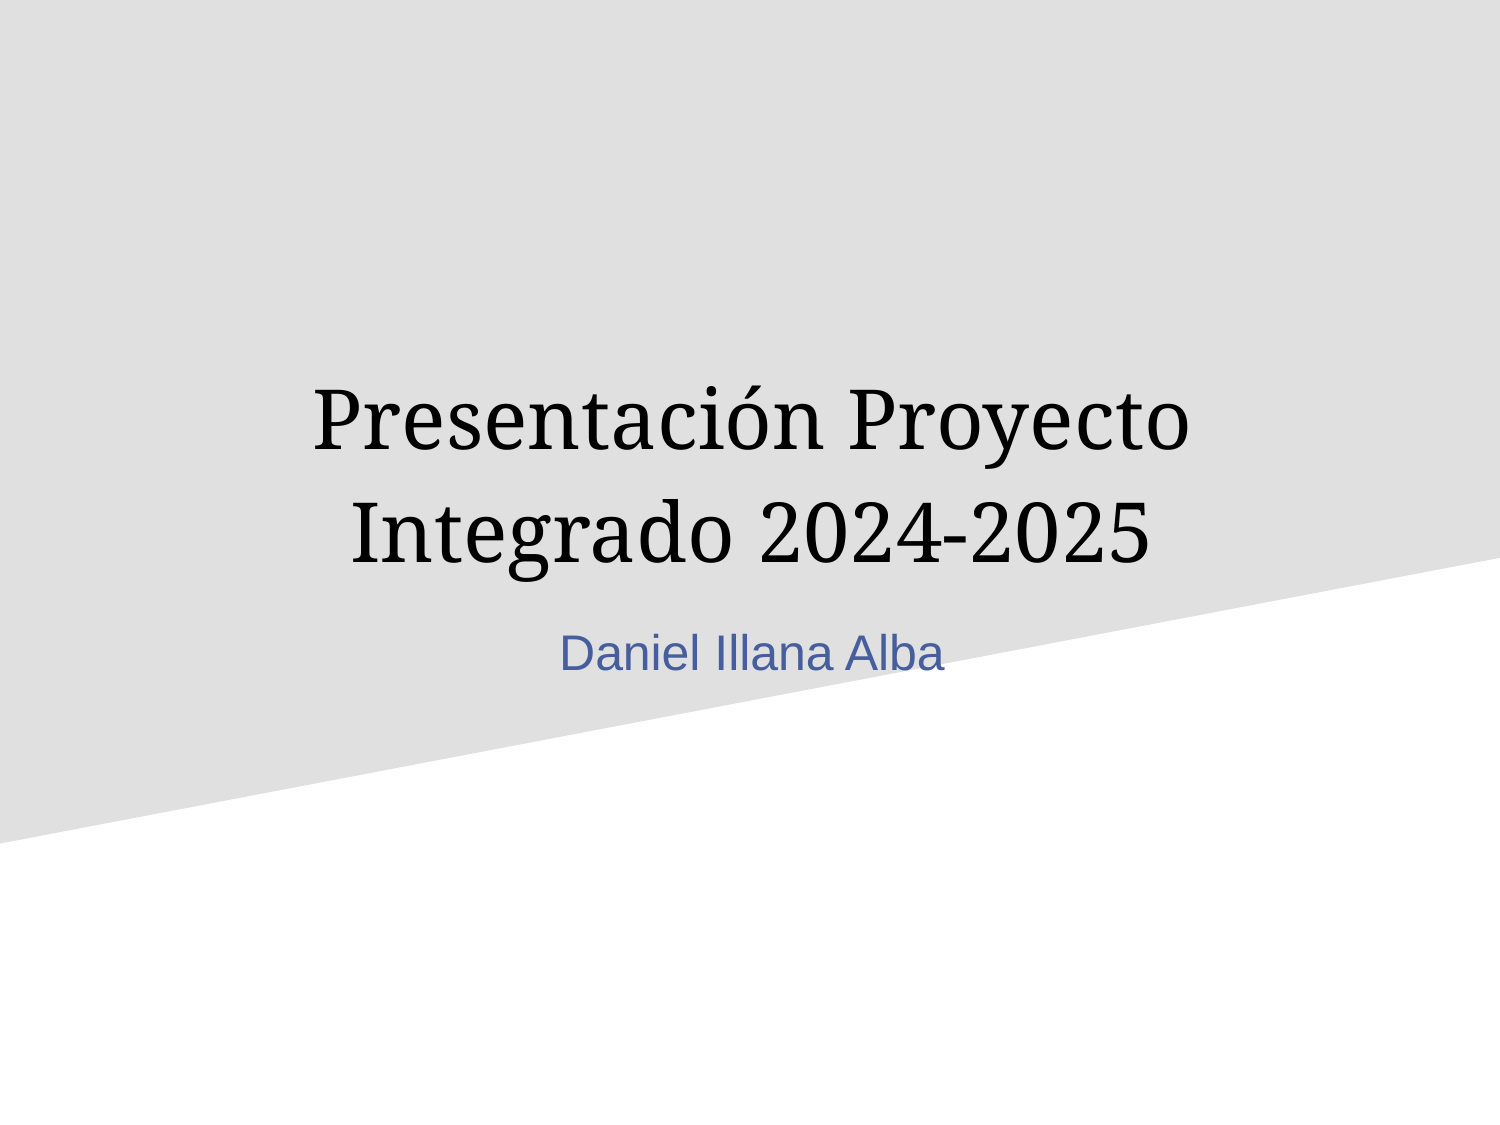

Presentación Proyecto Integrado 2024-2025
Daniel Illana Alba